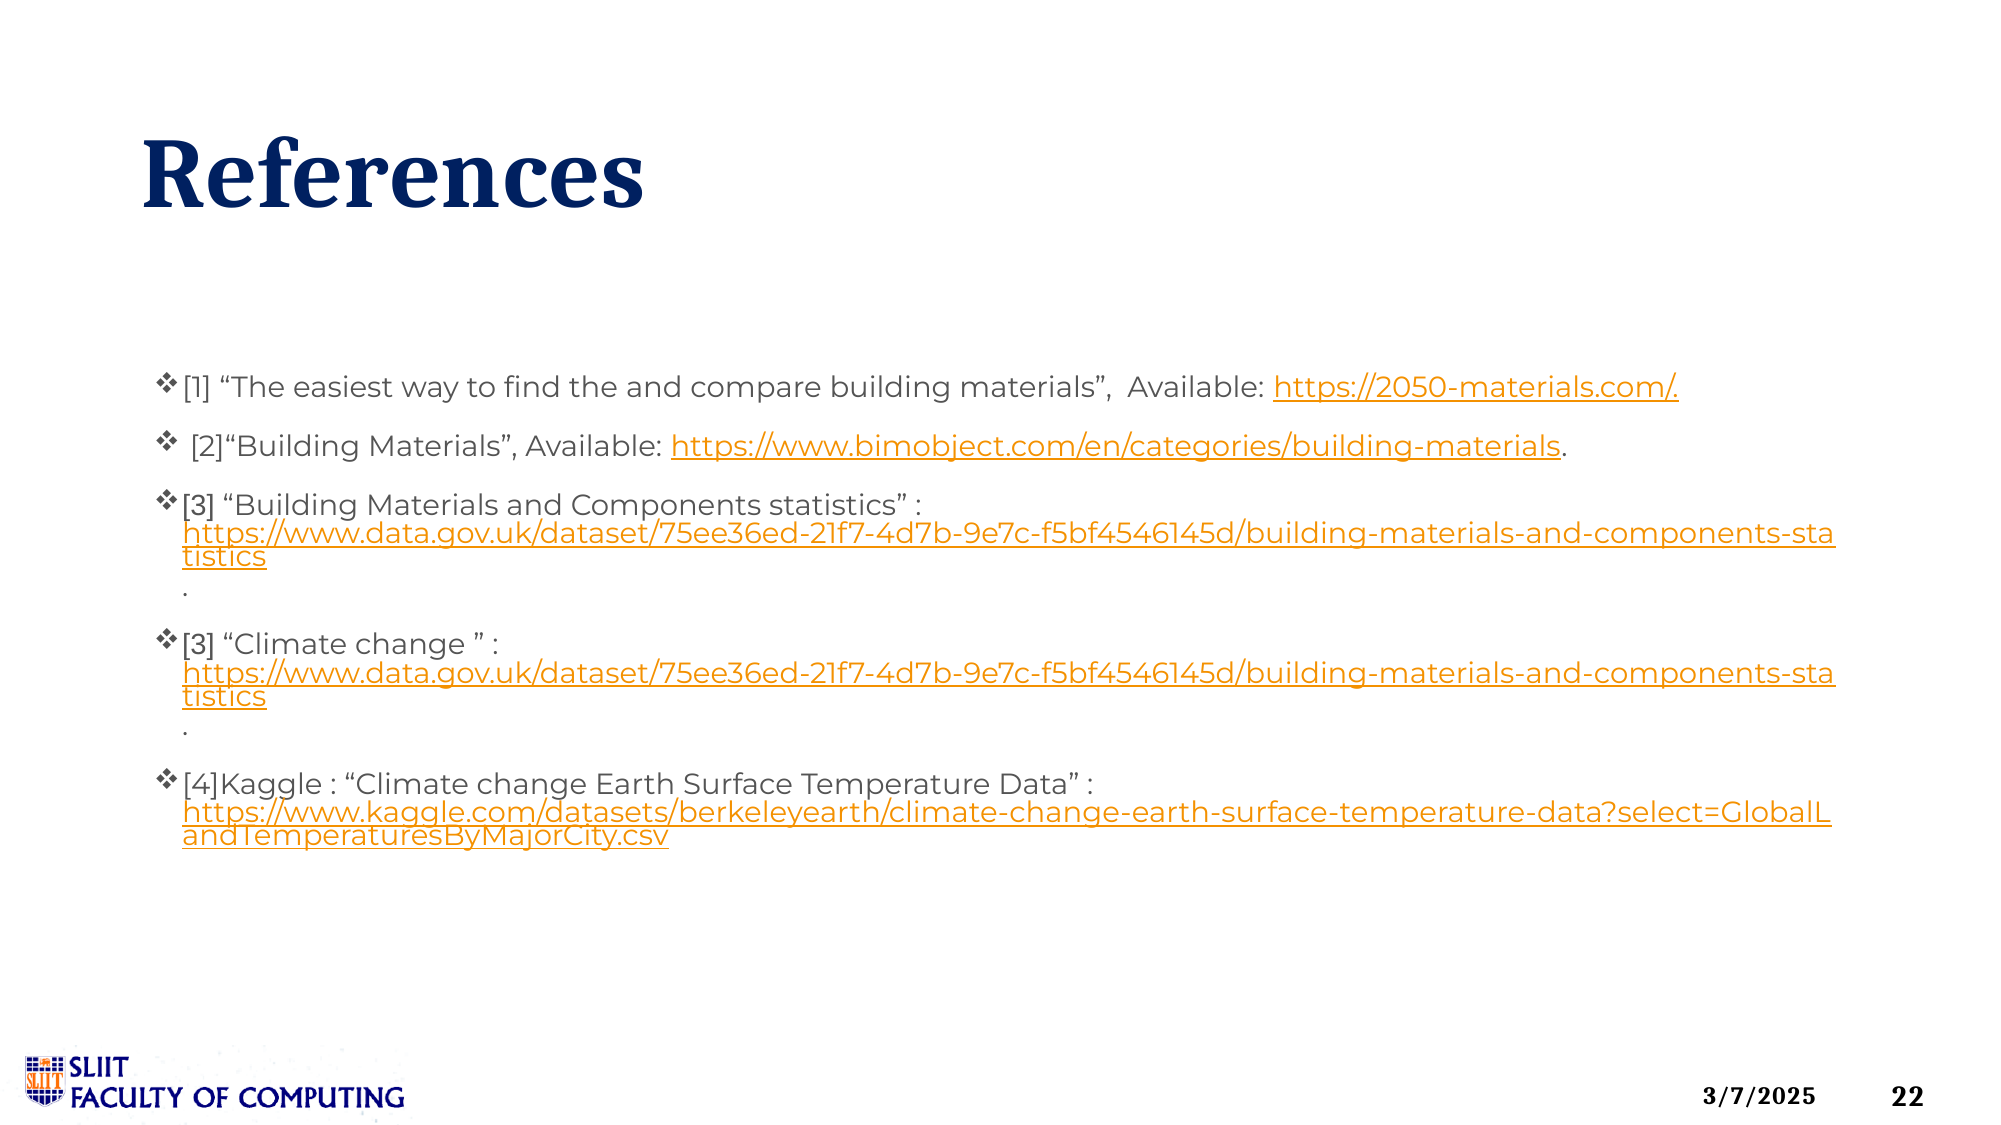

References
[1] “The easiest way to find the and compare building materials”,  Available: https://2050-materials.com/.

 [2]“Building Materials”, Available: https://www.bimobject.com/en/categories/building-materials.

[3] “Building Materials and Components statistics” : https://www.data.gov.uk/dataset/75ee36ed-21f7-4d7b-9e7c-f5bf4546145d/building-materials-and-components-statistics.

[3] “Climate change ” : https://www.data.gov.uk/dataset/75ee36ed-21f7-4d7b-9e7c-f5bf4546145d/building-materials-and-components-statistics.

[4]Kaggle : “Climate change Earth Surface Temperature Data” : https://www.kaggle.com/datasets/berkeleyearth/climate-change-earth-surface-temperature-data?select=GlobalLandTemperaturesByMajorCity.csv